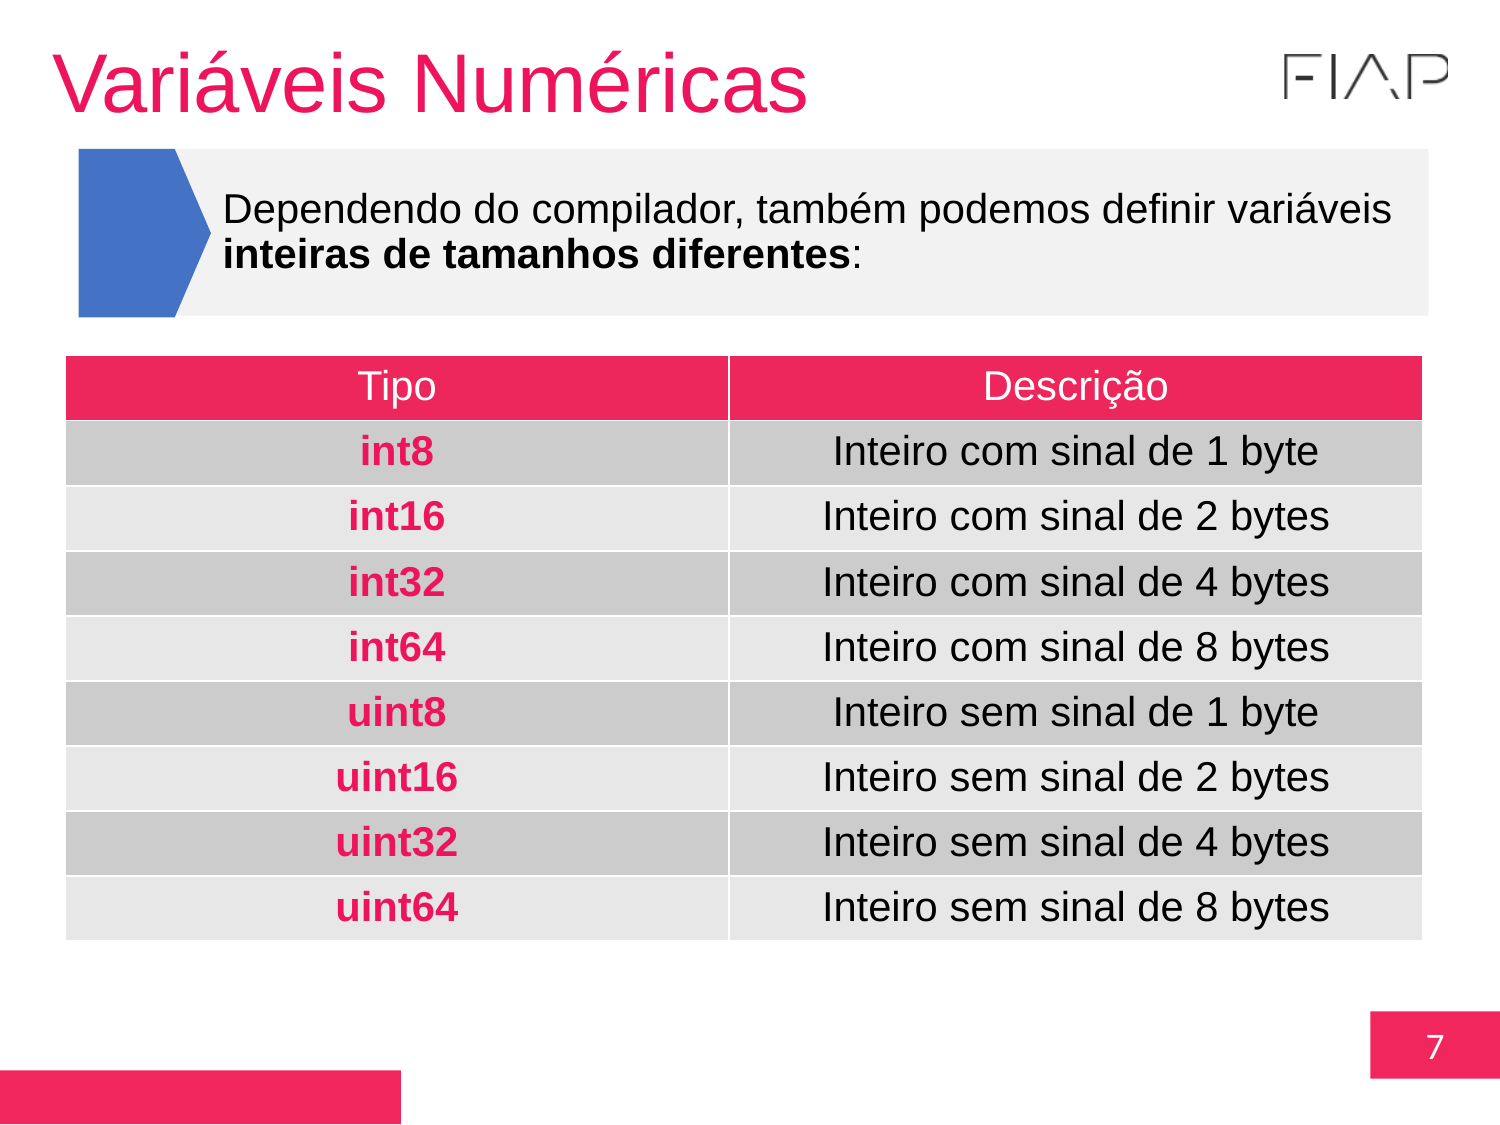

Variáveis Numéricas

Dependendo do compilador, também podemos definir variáveis inteiras de tamanhos diferentes:

| Tipo | Descrição |
| --- | --- |
| int8 | Inteiro com sinal de 1 byte |
| int16 | Inteiro com sinal de 2 bytes |
| int32 | Inteiro com sinal de 4 bytes |
| int64 | Inteiro com sinal de 8 bytes |
| uint8 | Inteiro sem sinal de 1 byte |
| uint16 | Inteiro sem sinal de 2 bytes |
| uint32 | Inteiro sem sinal de 4 bytes |
| uint64 | Inteiro sem sinal de 8 bytes |